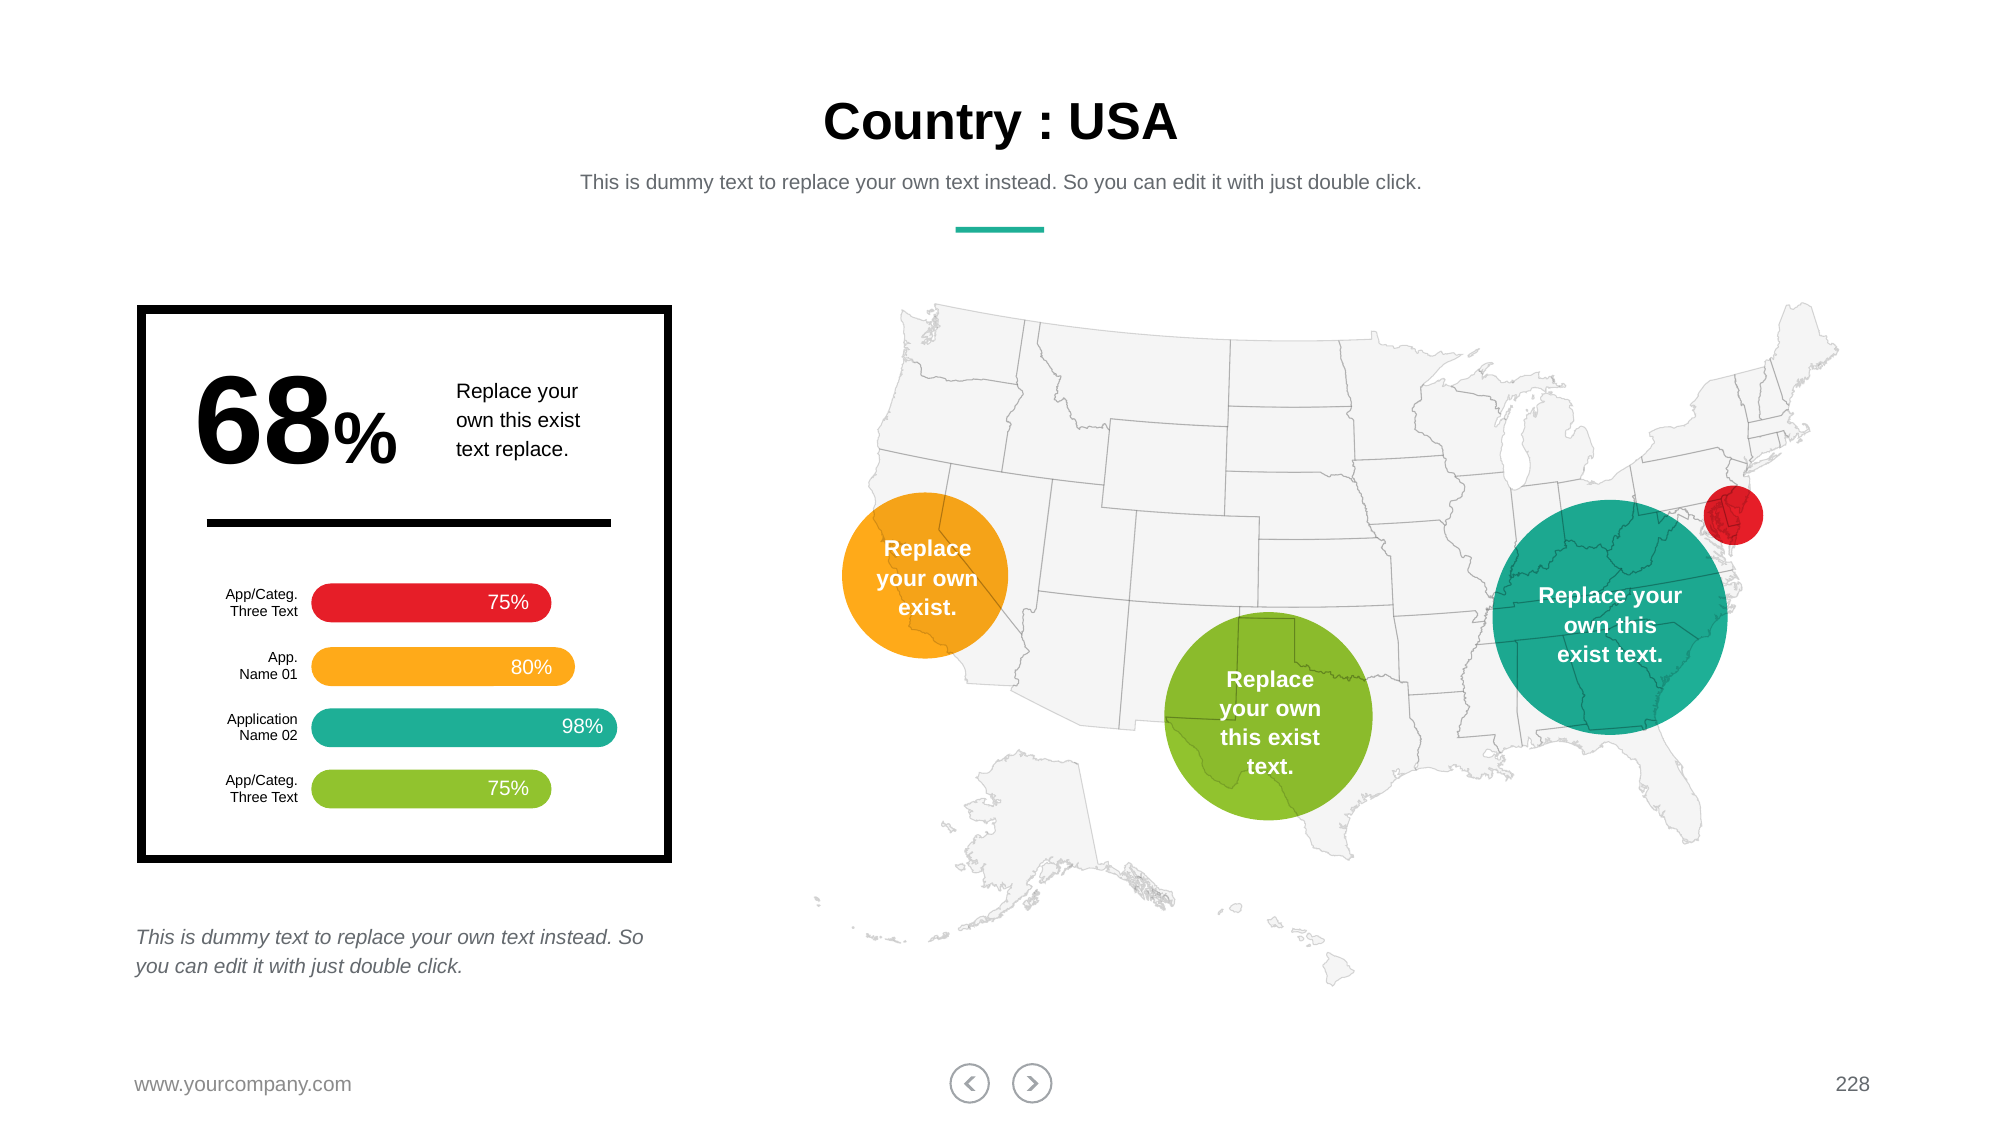

# Country : USA
This is dummy text to replace your own text instead. So you can edit it with just double click.

68%
Replace your own this exist text replace.

Replace your own exist.
Replace your own this exist text.
App/Categ.
Three Text
75%

App.
Name 01
80%

Replace your own this exist text.
Application
Name 02
98%

App/Categ.
Three Text
75%

This is dummy text to replace your own text instead. So you can edit it with just double click.
www.yourcompany.com
228